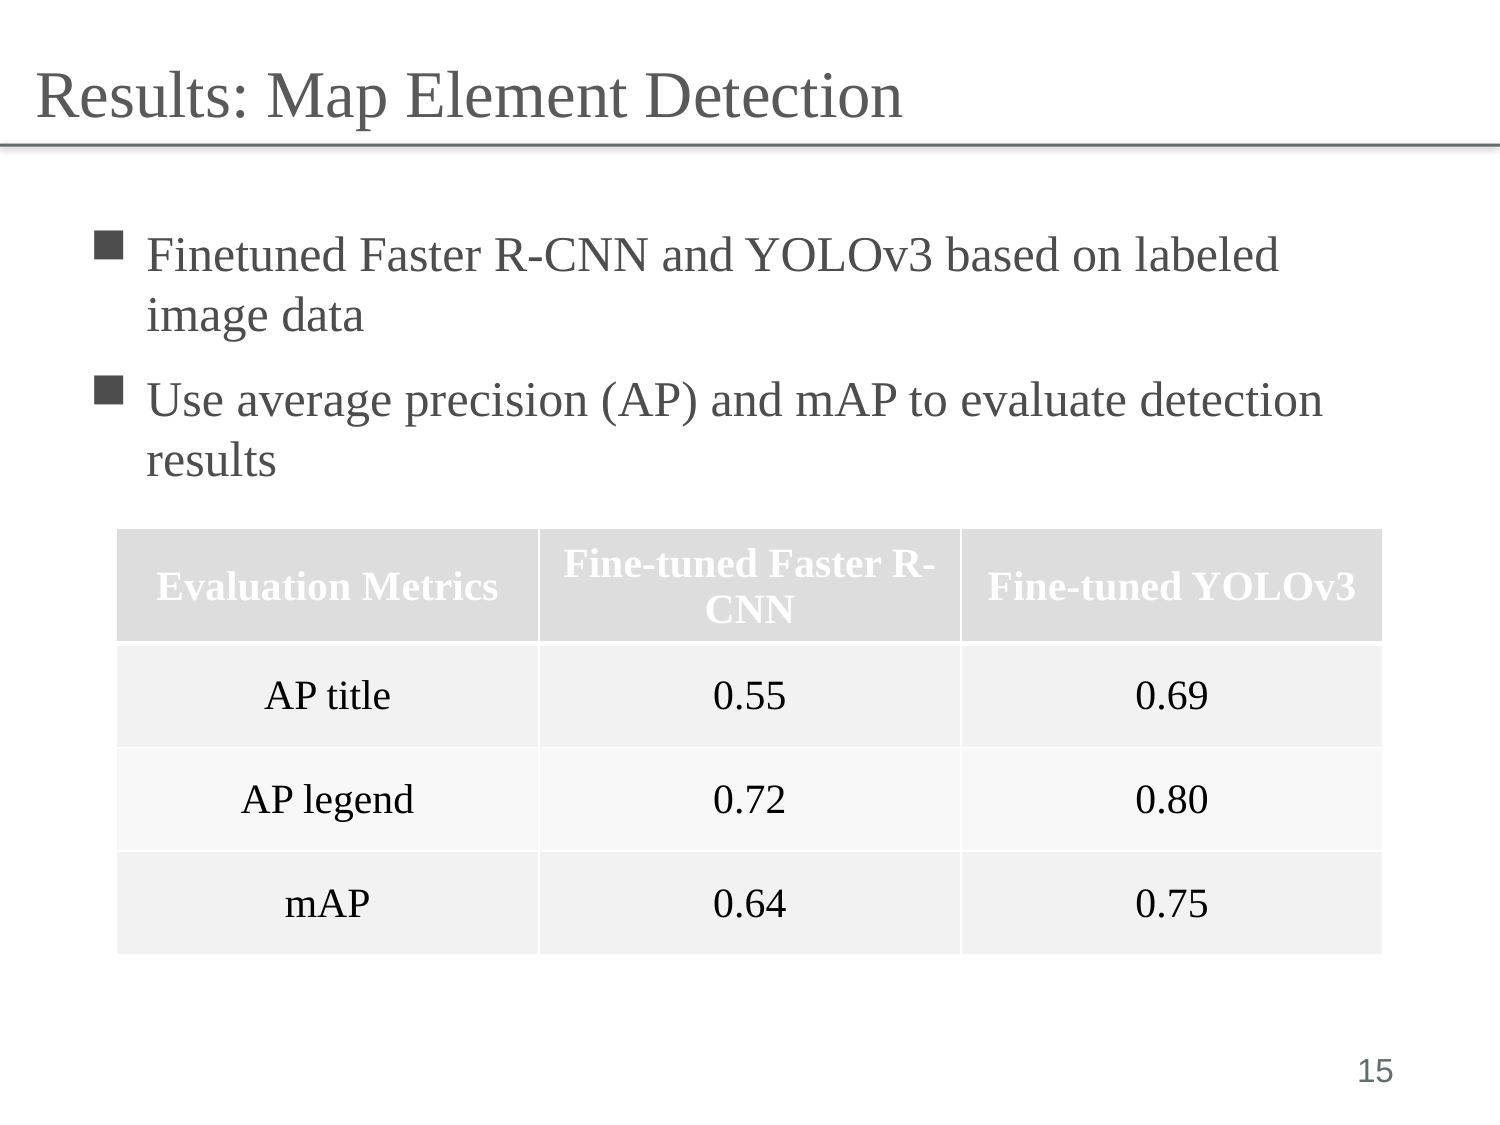

Results: Map Element Detection
Finetuned Faster R-CNN and YOLOv3 based on labeled image data
Use average precision (AP) and mAP to evaluate detection results
| Evaluation Metrics | Fine-tuned Faster R-CNN | Fine-tuned YOLOv3 |
| --- | --- | --- |
| AP title | 0.55 | 0.69 |
| AP legend | 0.72 | 0.80 |
| mAP | 0.64 | 0.75 |